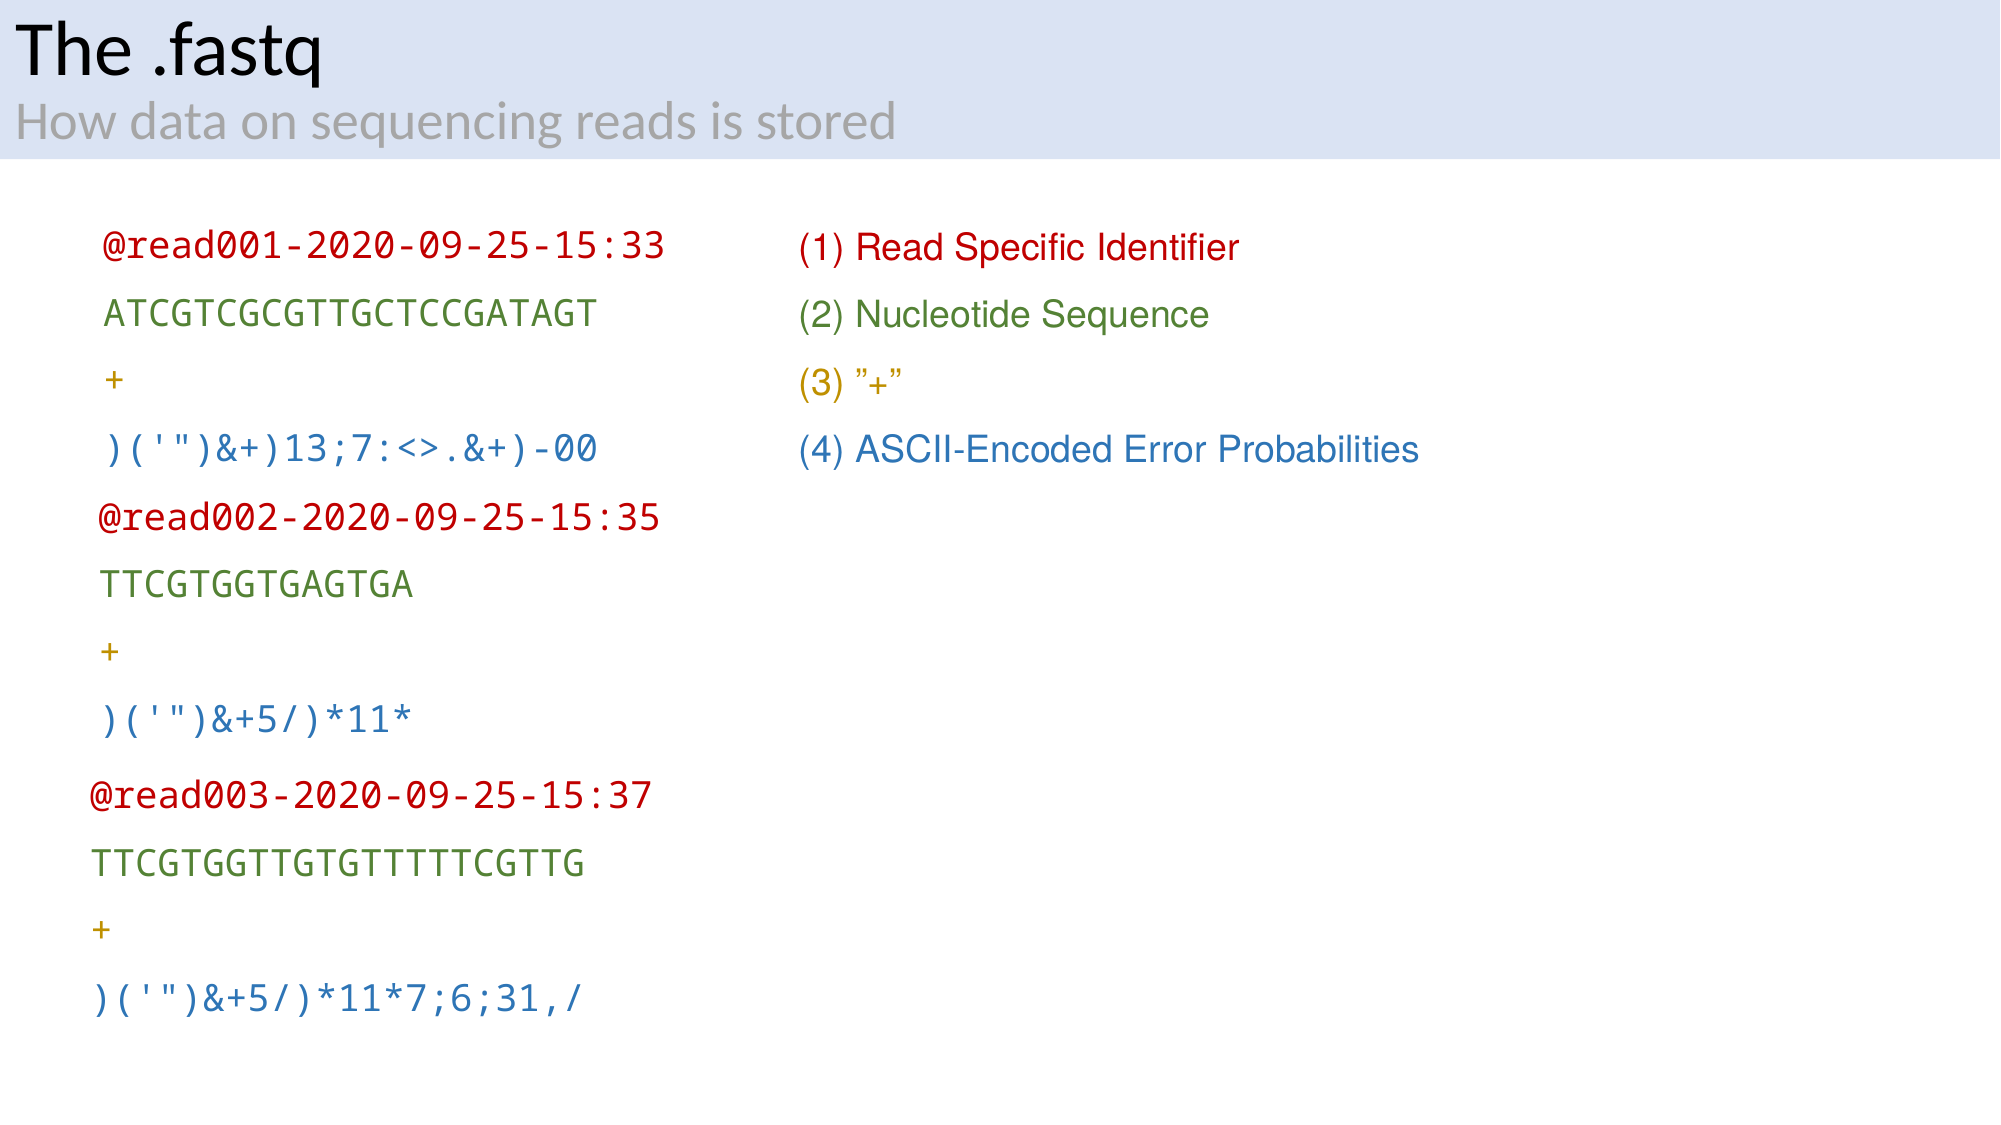

# The .fastq How data on sequencing reads is stored
@read001-2020-09-25-15:33
ATCGTCGCGTTGCTCCGATAGT
+
)('")&+)13;7:<>.&+)-00

Read Specific Identifier
Nucleotide Sequence
”+”
ASCII-Encoded Error Probabilities
@read002-2020-09-25-15:35
TTCGTGGTGAGTGA
+
)('")&+5/)*11*
@read003-2020-09-25-15:37
TTCGTGGTTGTGTTTTTCGTTG
+
)('")&+5/)*11*7;6;31,/